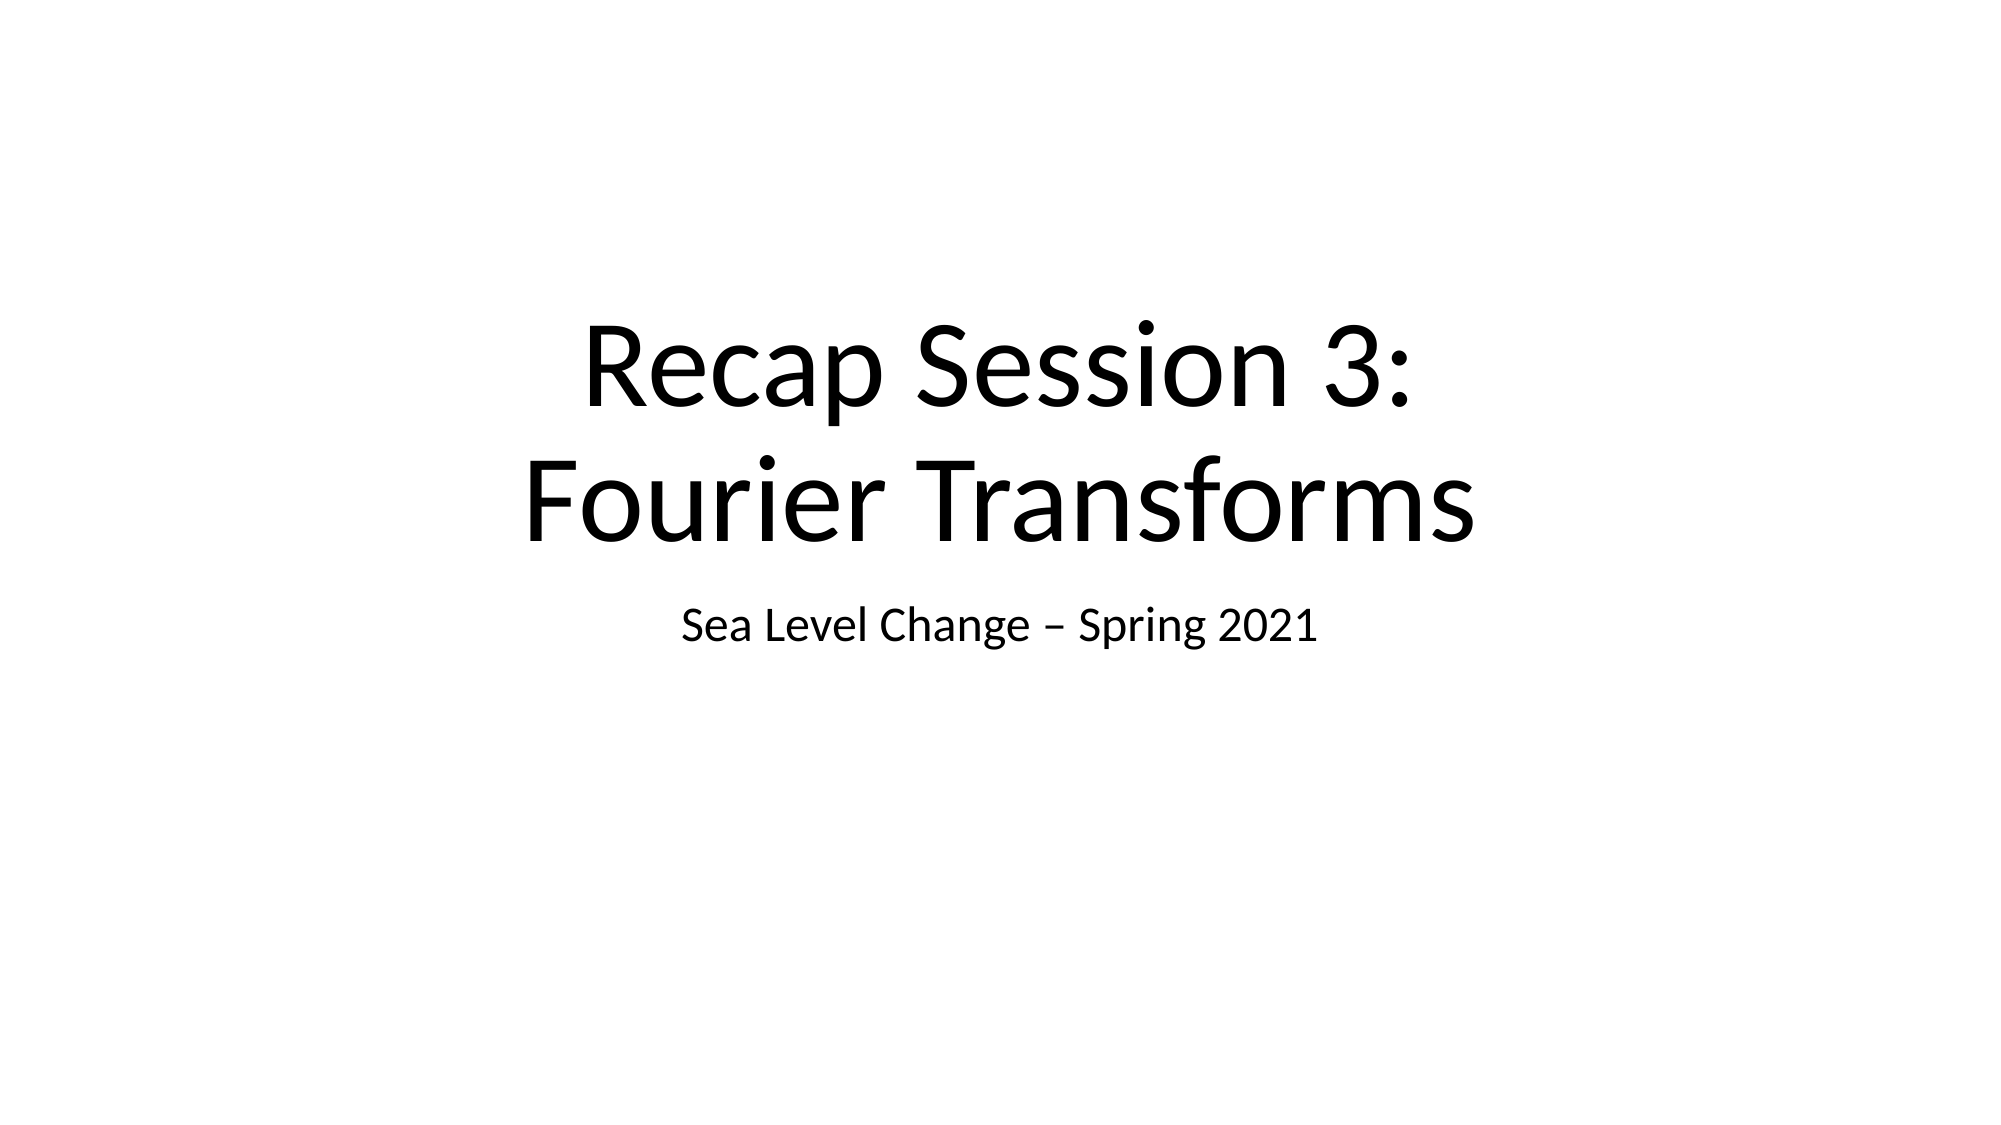

# Recap Session 3: Fourier Transforms
Sea Level Change – Spring 2021